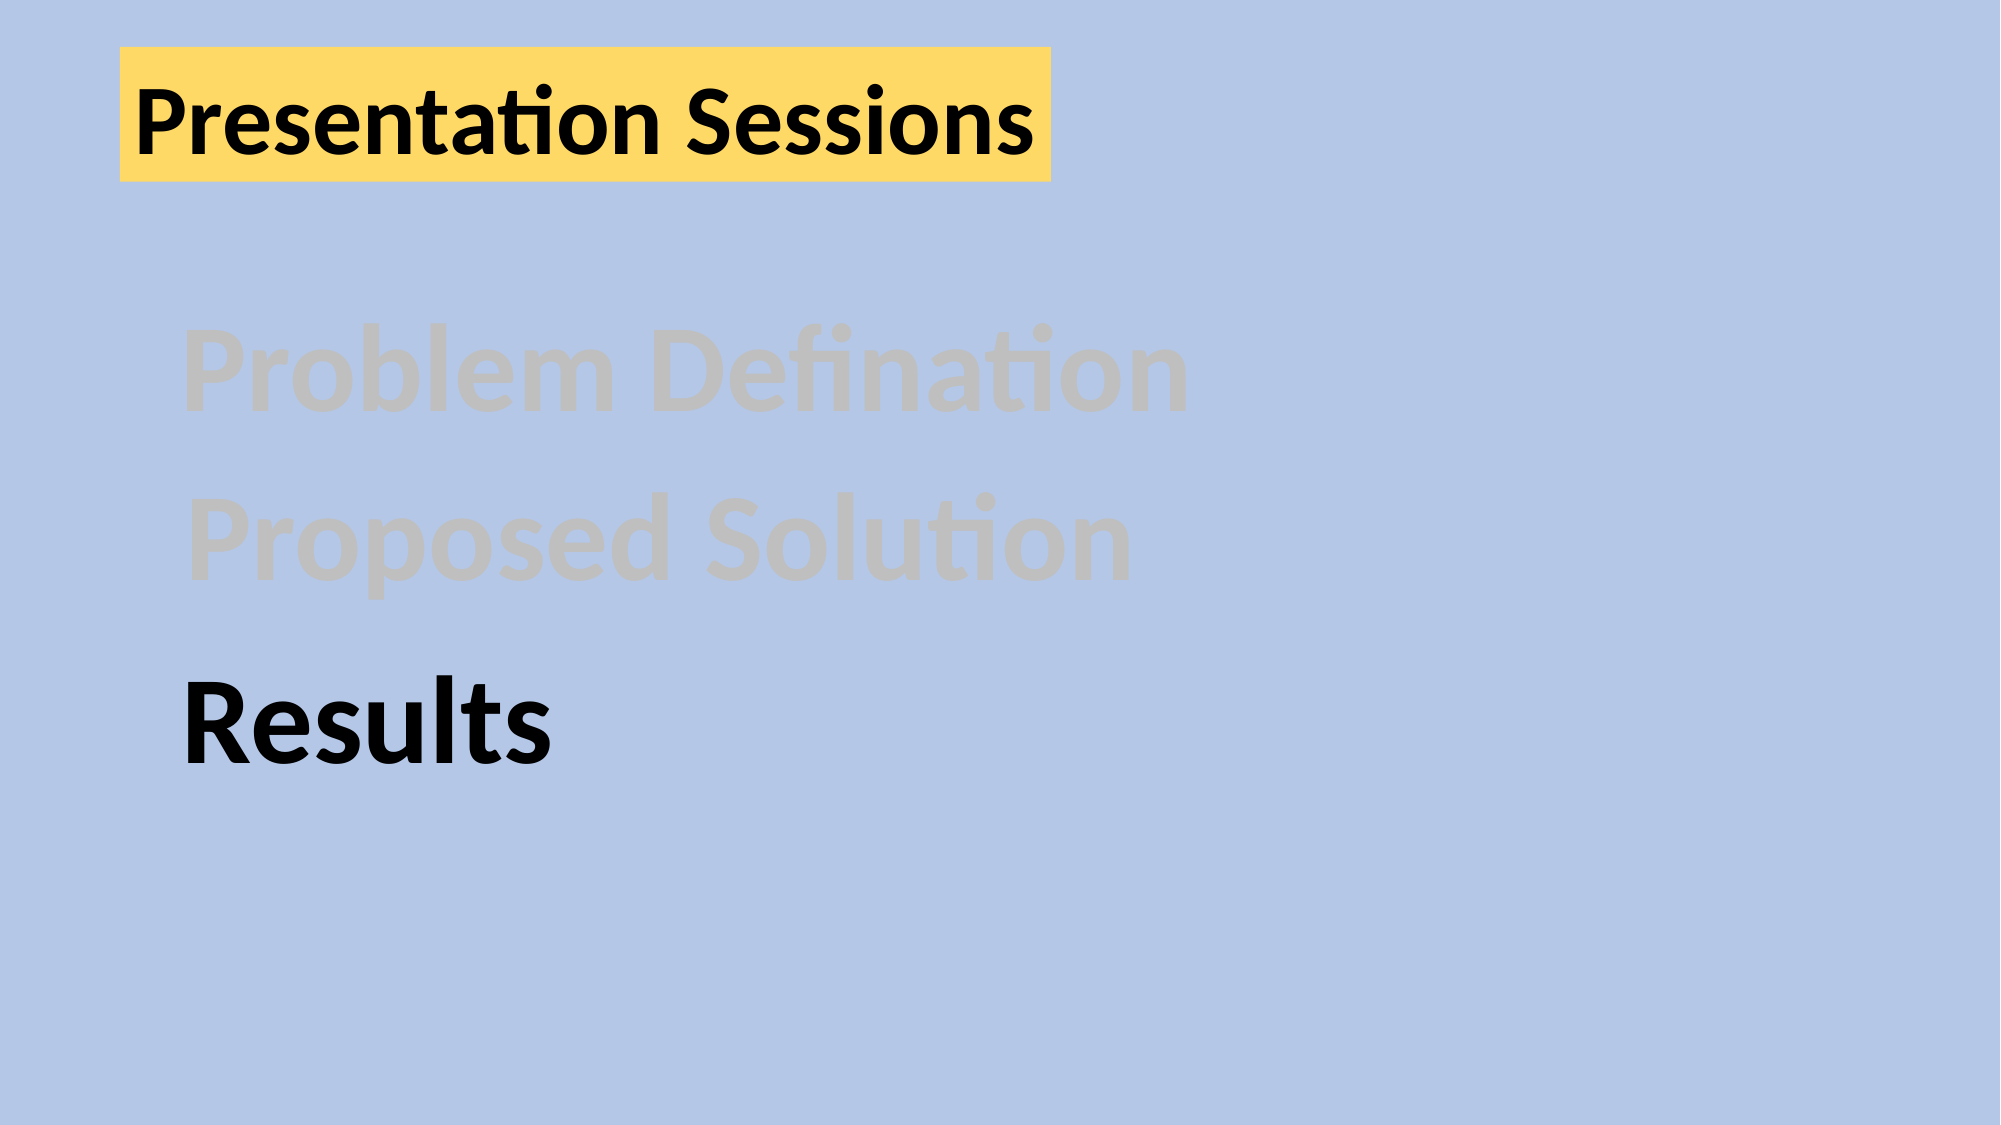

Presentation Sessions
Problem Defination
Proposed Solution
Results